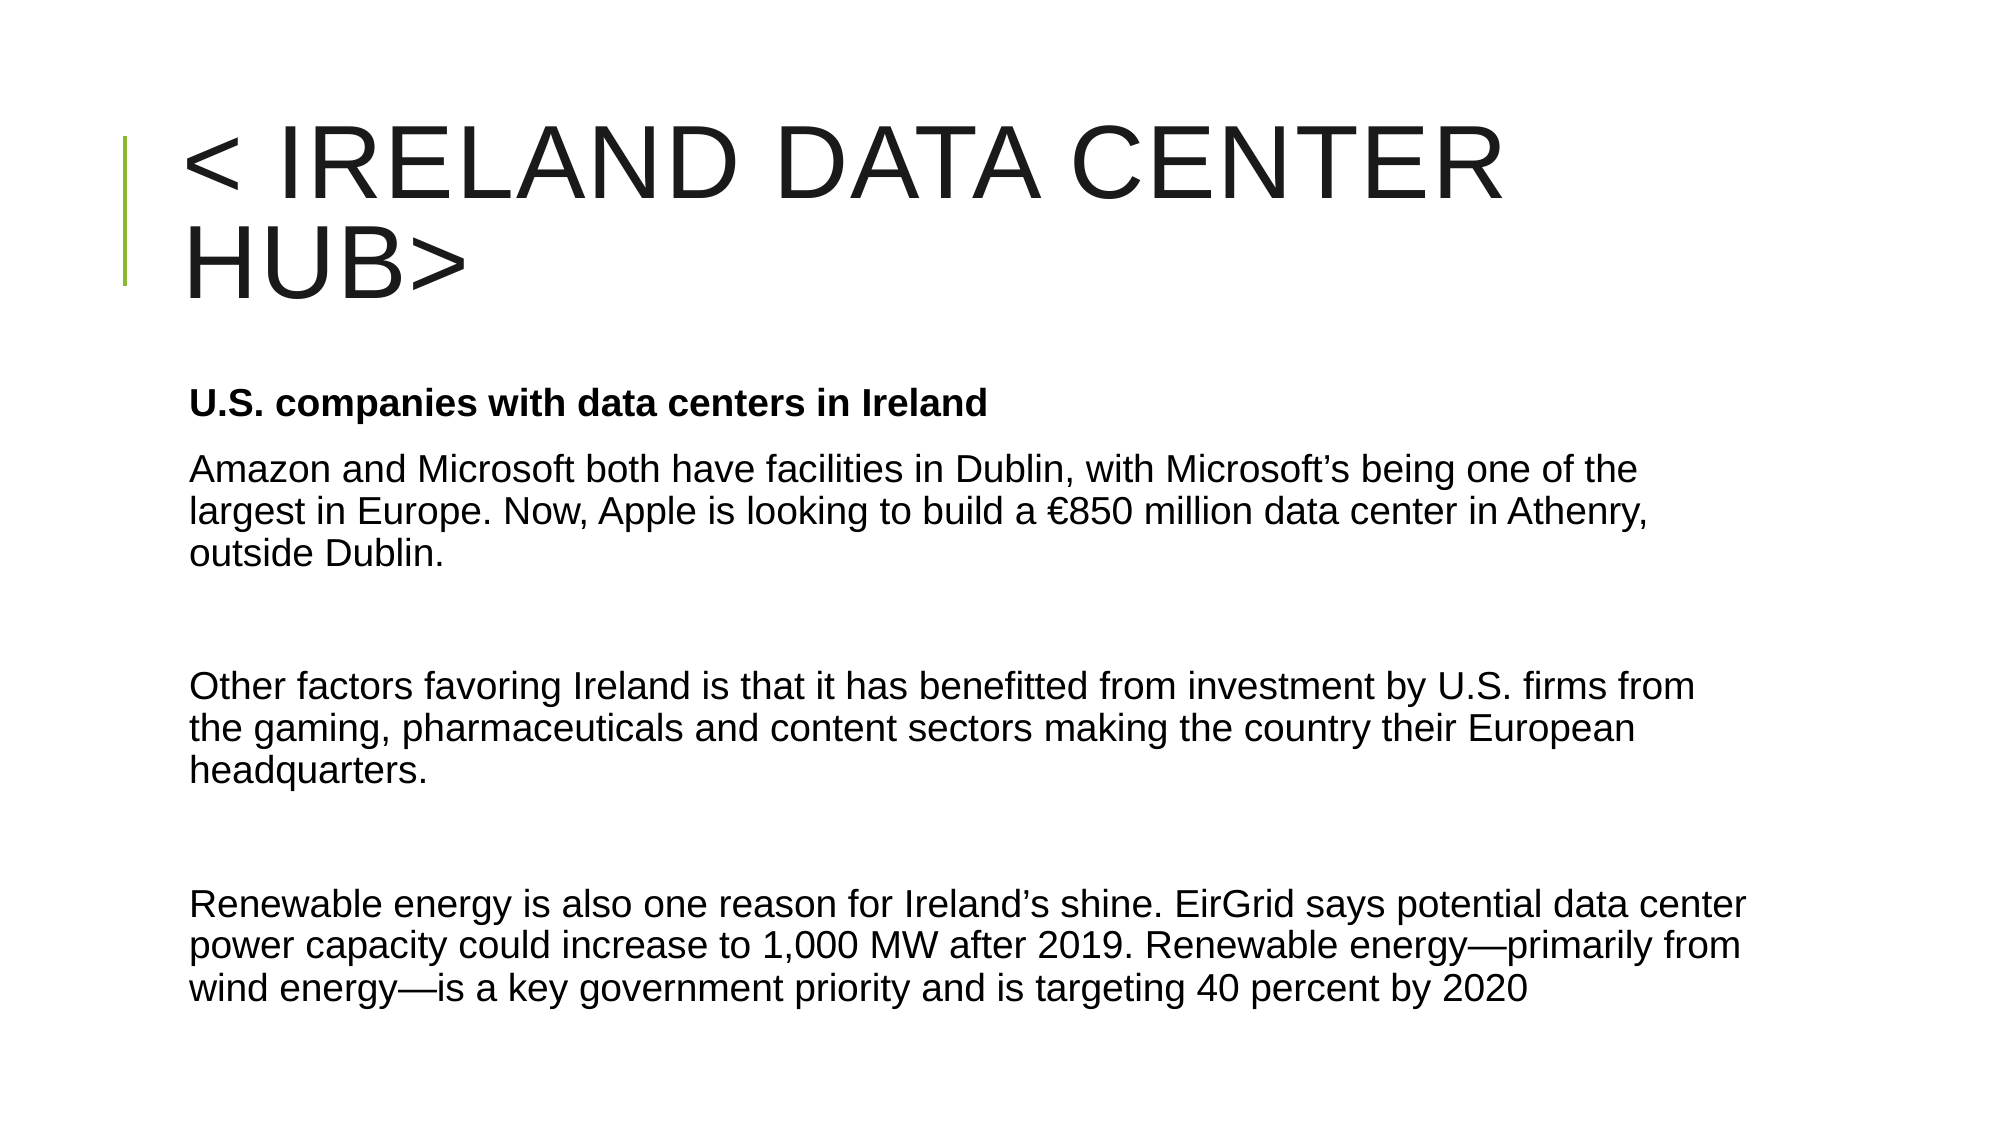

# < Ireland data center HUB>
U.S. companies with data centers in Ireland
Amazon and Microsoft both have facilities in Dublin, with Microsoft’s being one of the largest in Europe. Now, Apple is looking to build a €850 million data center in Athenry, outside Dublin.

Other factors favoring Ireland is that it has benefitted from investment by U.S. firms from the gaming, pharmaceuticals and content sectors making the country their European headquarters.

Renewable energy is also one reason for Ireland’s shine. EirGrid says potential data center power capacity could increase to 1,000 MW after 2019. Renewable energy—primarily from wind energy—is a key government priority and is targeting 40 percent by 2020